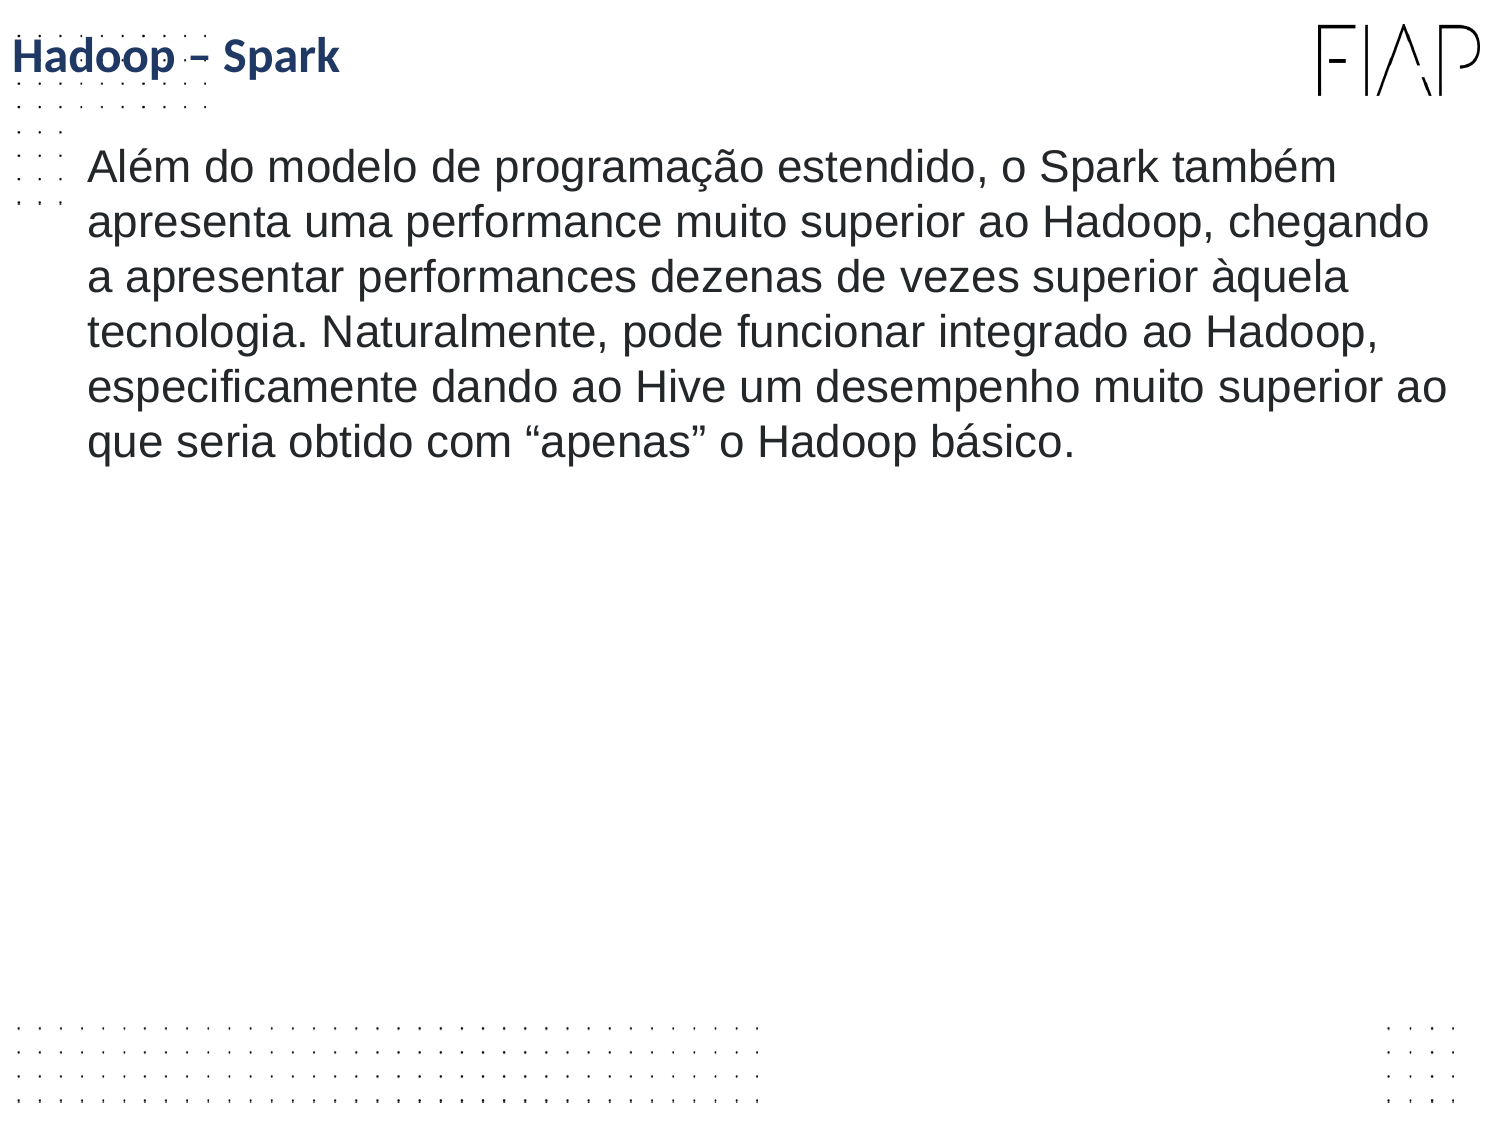

Hadoop – Spark
Além do modelo de programação estendido, o Spark também apresenta uma performance muito superior ao Hadoop, chegando a apresentar performances dezenas de vezes superior àquela tecnologia. Naturalmente, pode funcionar integrado ao Hadoop, especificamente dando ao Hive um desempenho muito superior ao que seria obtido com “apenas” o Hadoop básico.